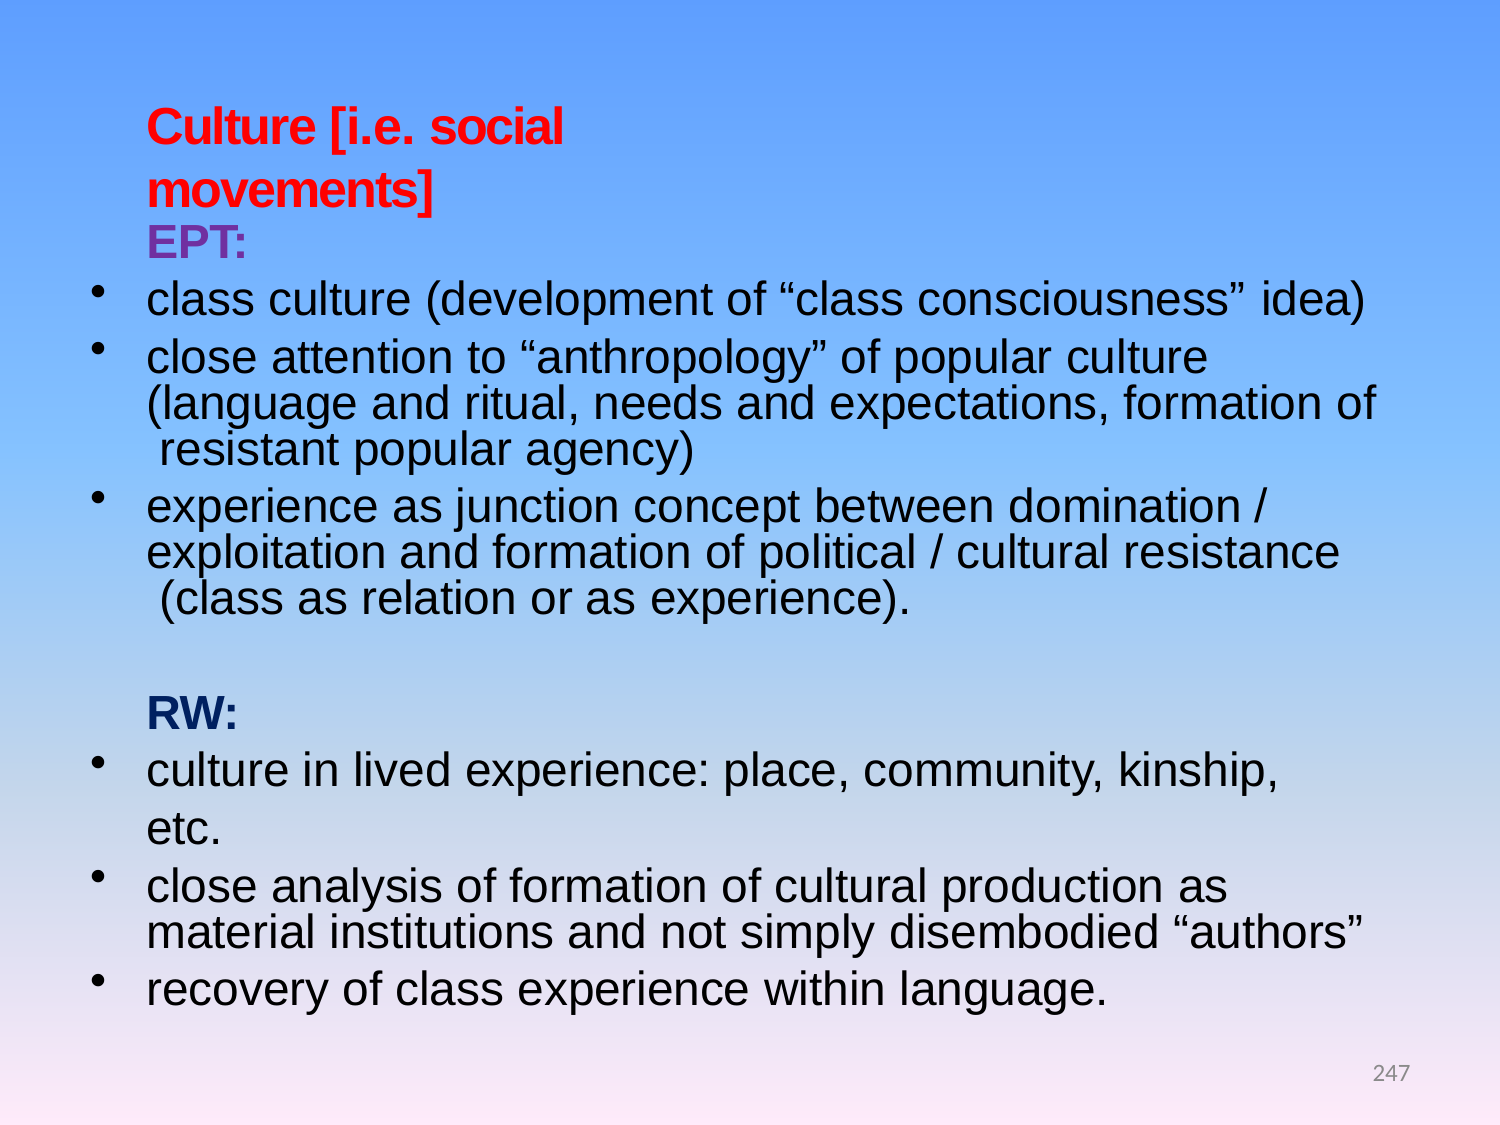

# Culture [i.e. social movements]
EPT:
class culture (development of “class consciousness” idea)
close attention to “anthropology” of popular culture  (language and ritual, needs and expectations, formation of  resistant popular agency)
experience as junction concept between domination /  exploitation and formation of political / cultural resistance  (class as relation or as experience).
RW:
culture in lived experience: place, community, kinship, etc.
close analysis of formation of cultural production as  material institutions and not simply disembodied “authors”
recovery of class experience within language.
247